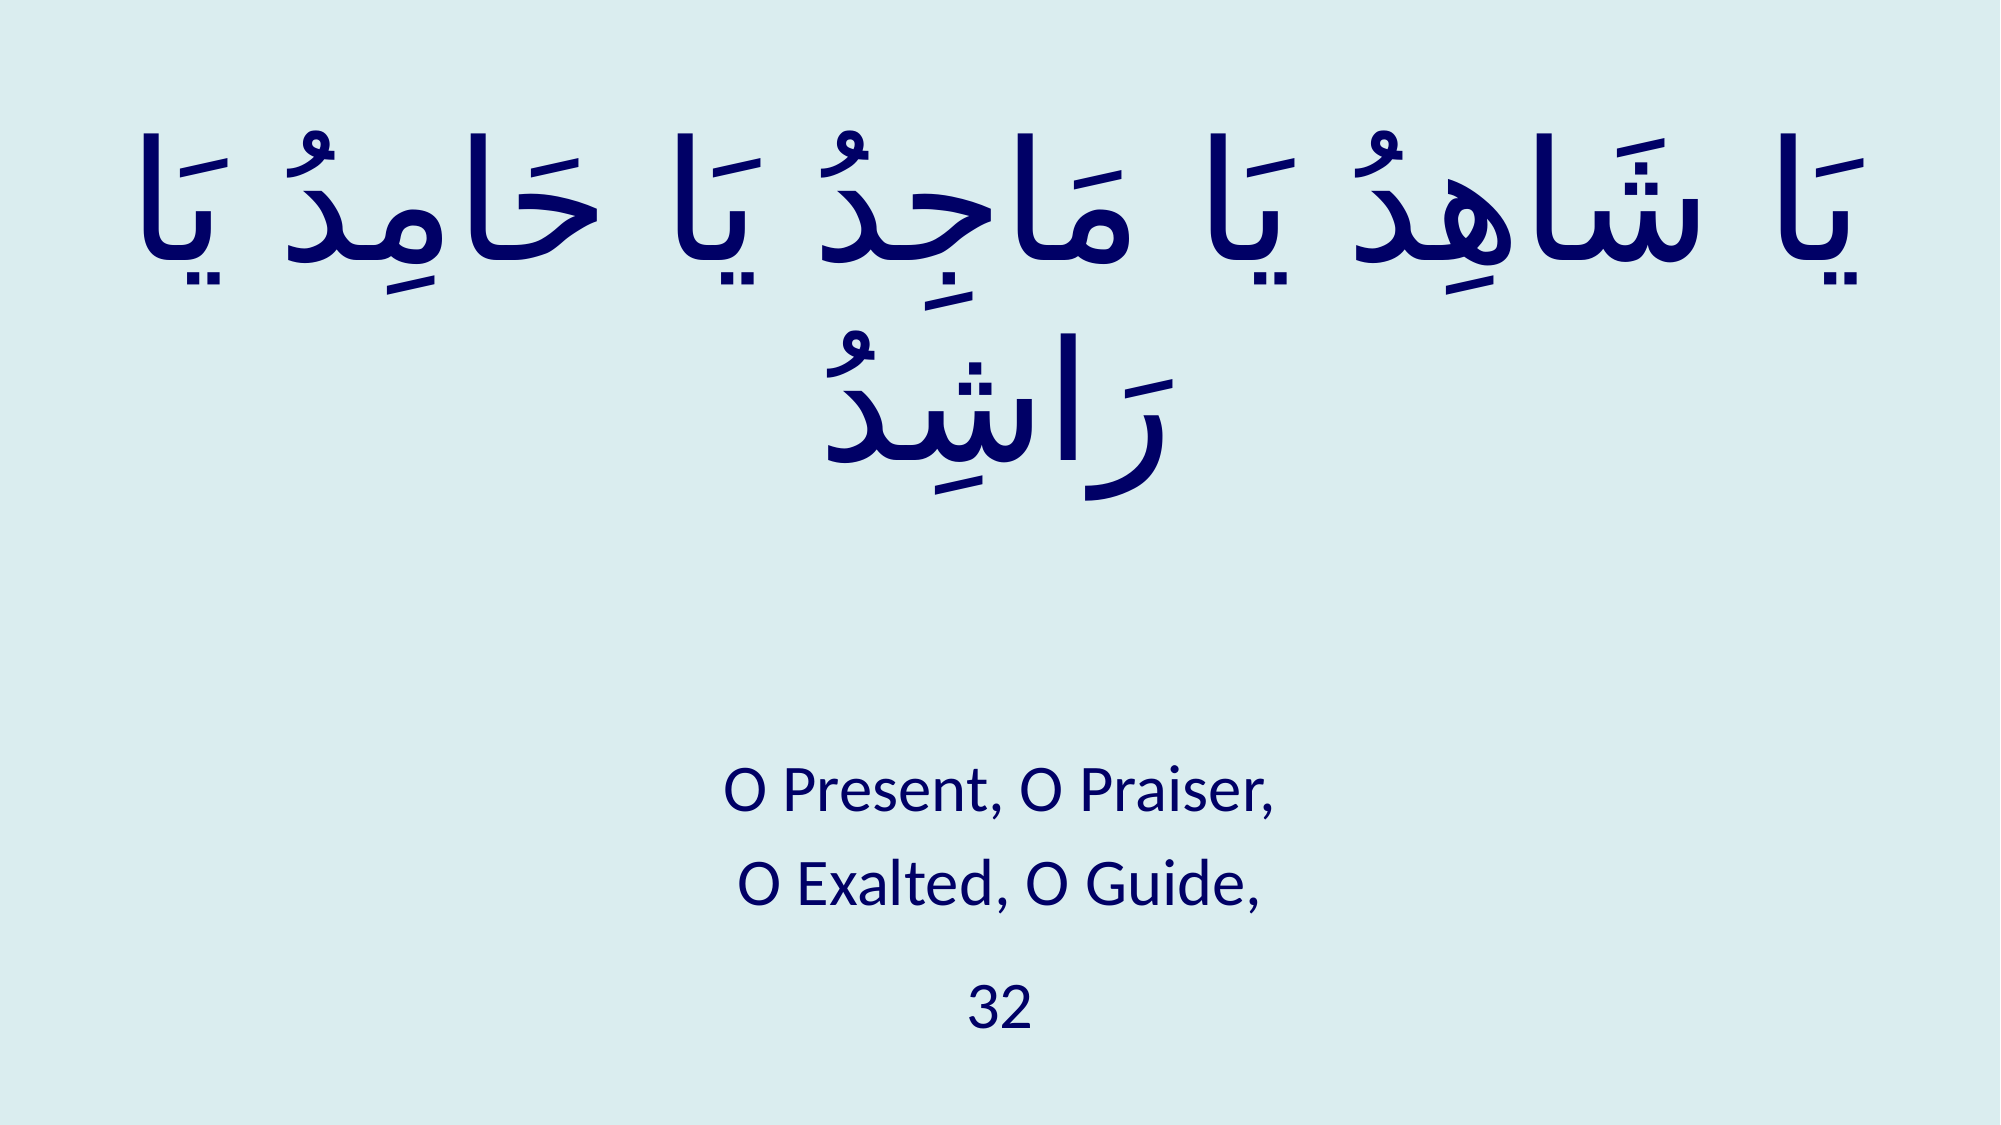

# يَا شَاهِدُ يَا مَاجِدُ يَا حَامِدُ يَا رَاشِدُ
O Present, O Praiser,
O Exalted, O Guide,
32